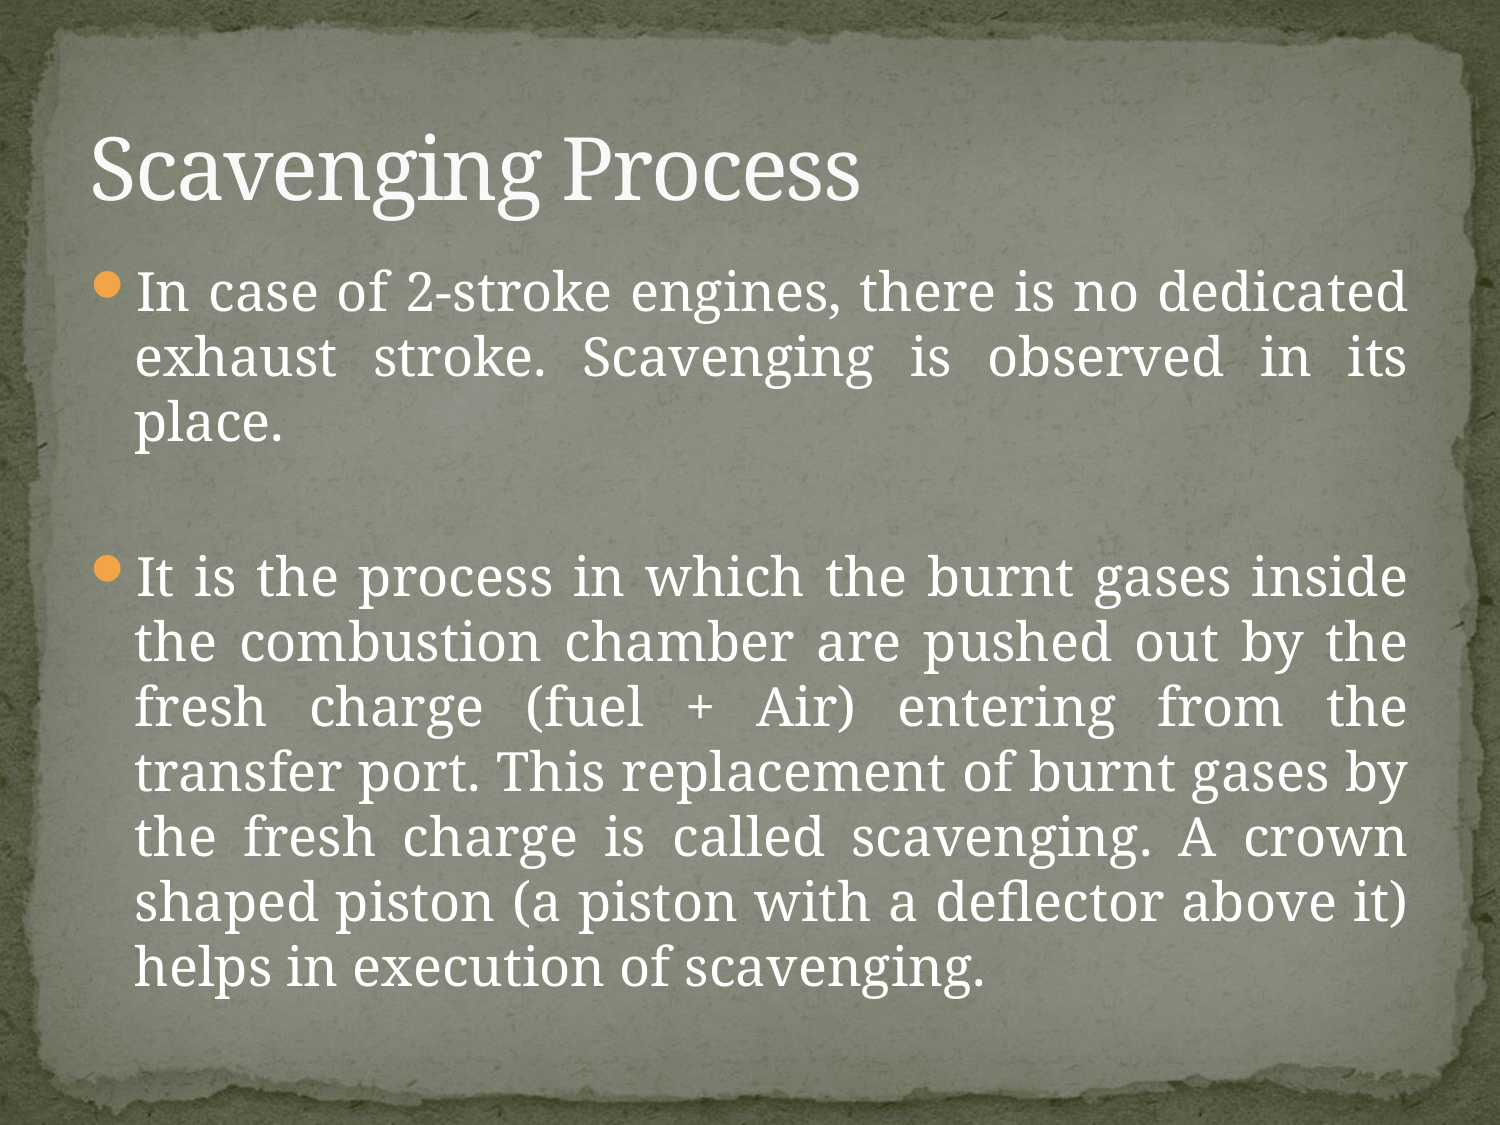

# Scavenging Process
In case of 2-stroke engines, there is no dedicated exhaust stroke. Scavenging is observed in its place.

It is the process in which the burnt gases inside the combustion chamber are pushed out by the fresh charge (fuel + Air) entering from the transfer port. This replacement of burnt gases by the fresh charge is called scavenging. A crown shaped piston (a piston with a deflector above it) helps in execution of scavenging.